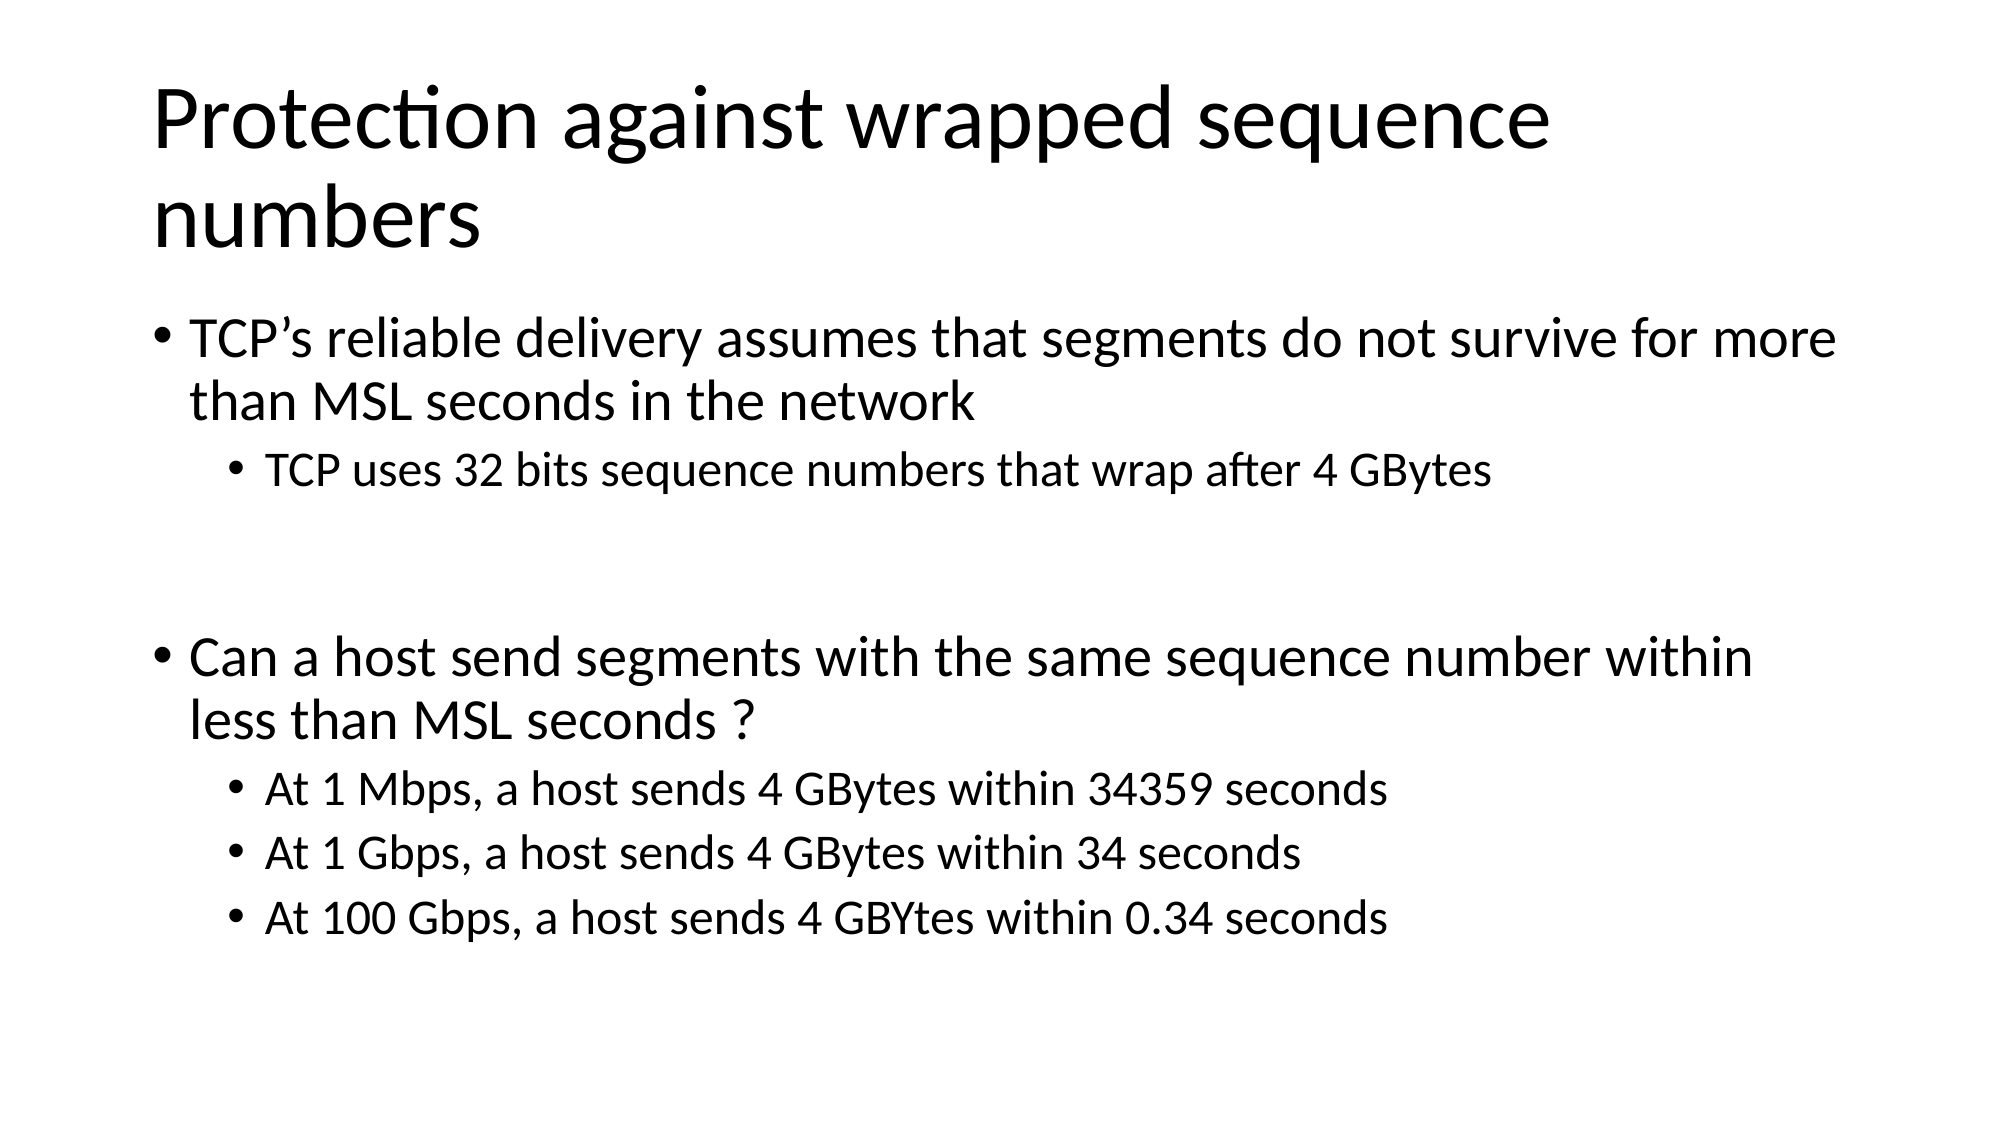

# Protection against wrapped sequence numbers
TCP’s reliable delivery assumes that segments do not survive for more than MSL seconds in the network
TCP uses 32 bits sequence numbers that wrap after 4 GBytes
Can a host send segments with the same sequence number within less than MSL seconds ?
At 1 Mbps, a host sends 4 GBytes within 34359 seconds
At 1 Gbps, a host sends 4 GBytes within 34 seconds
At 100 Gbps, a host sends 4 GBYtes within 0.34 seconds